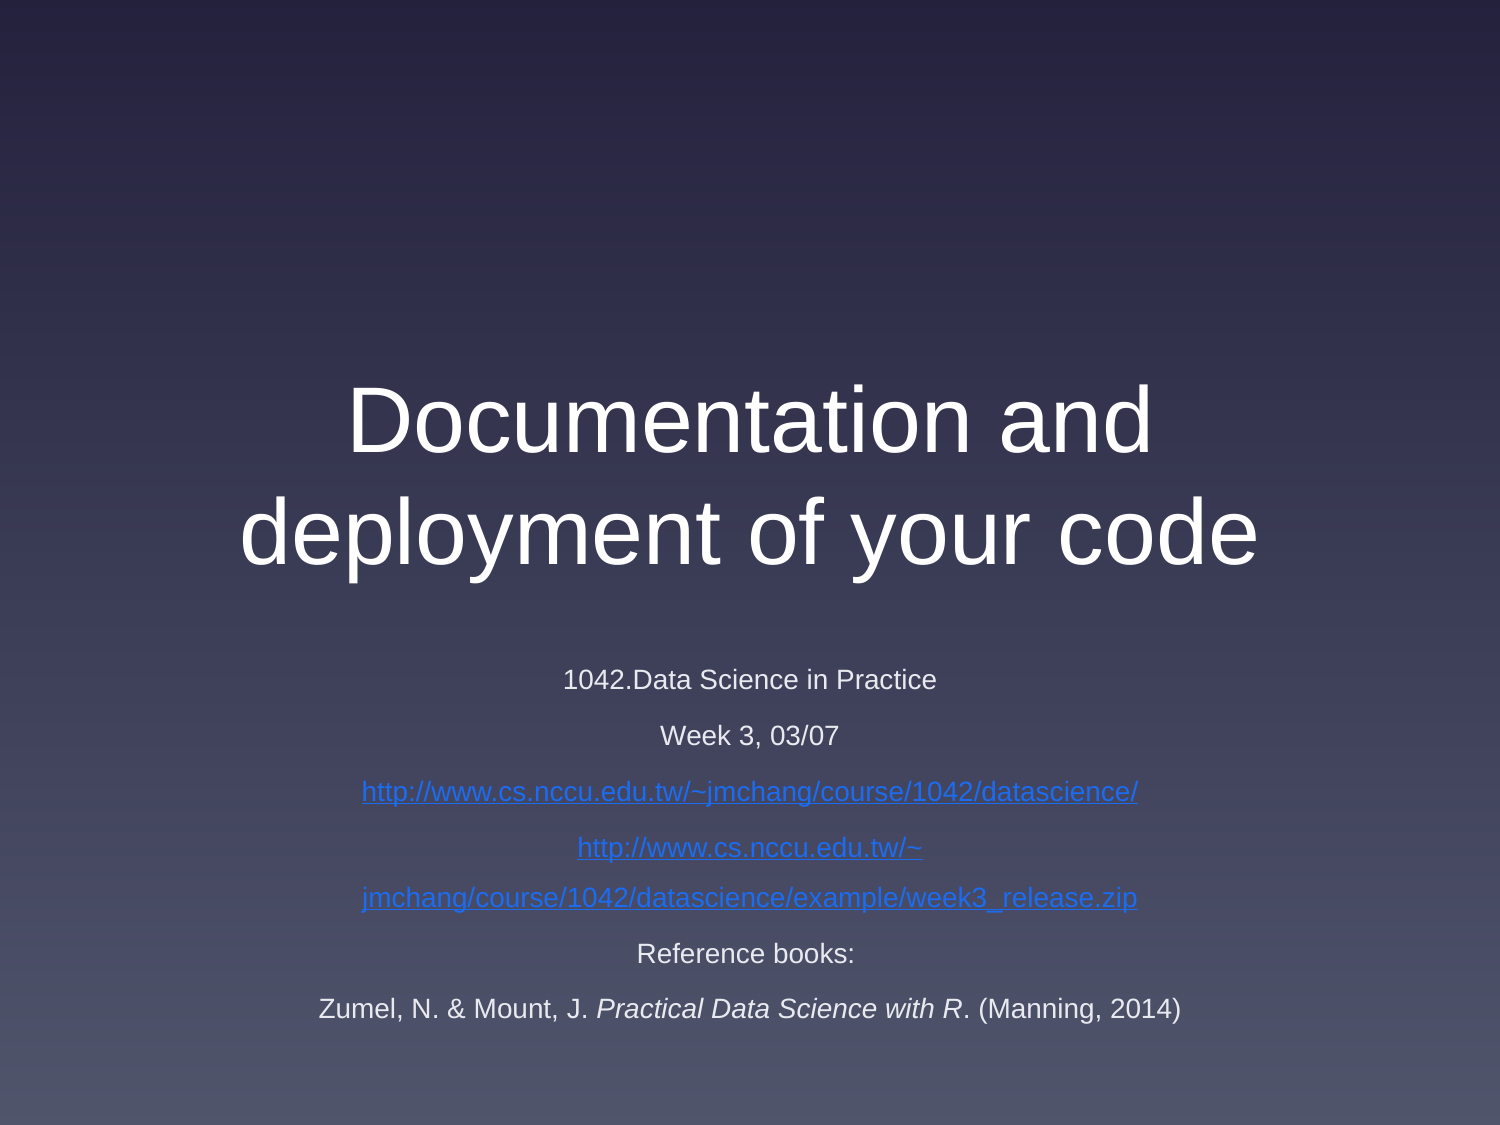

# Documentation and deployment of your code
1042.Data Science in Practice
Week 3, 03/07
http://www.cs.nccu.edu.tw/~jmchang/course/1042/datascience/
http://www.cs.nccu.edu.tw/~jmchang/course/1042/datascience/example/week3_release.zip
Reference books:
Zumel, N. & Mount, J. Practical Data Science with R. (Manning, 2014)